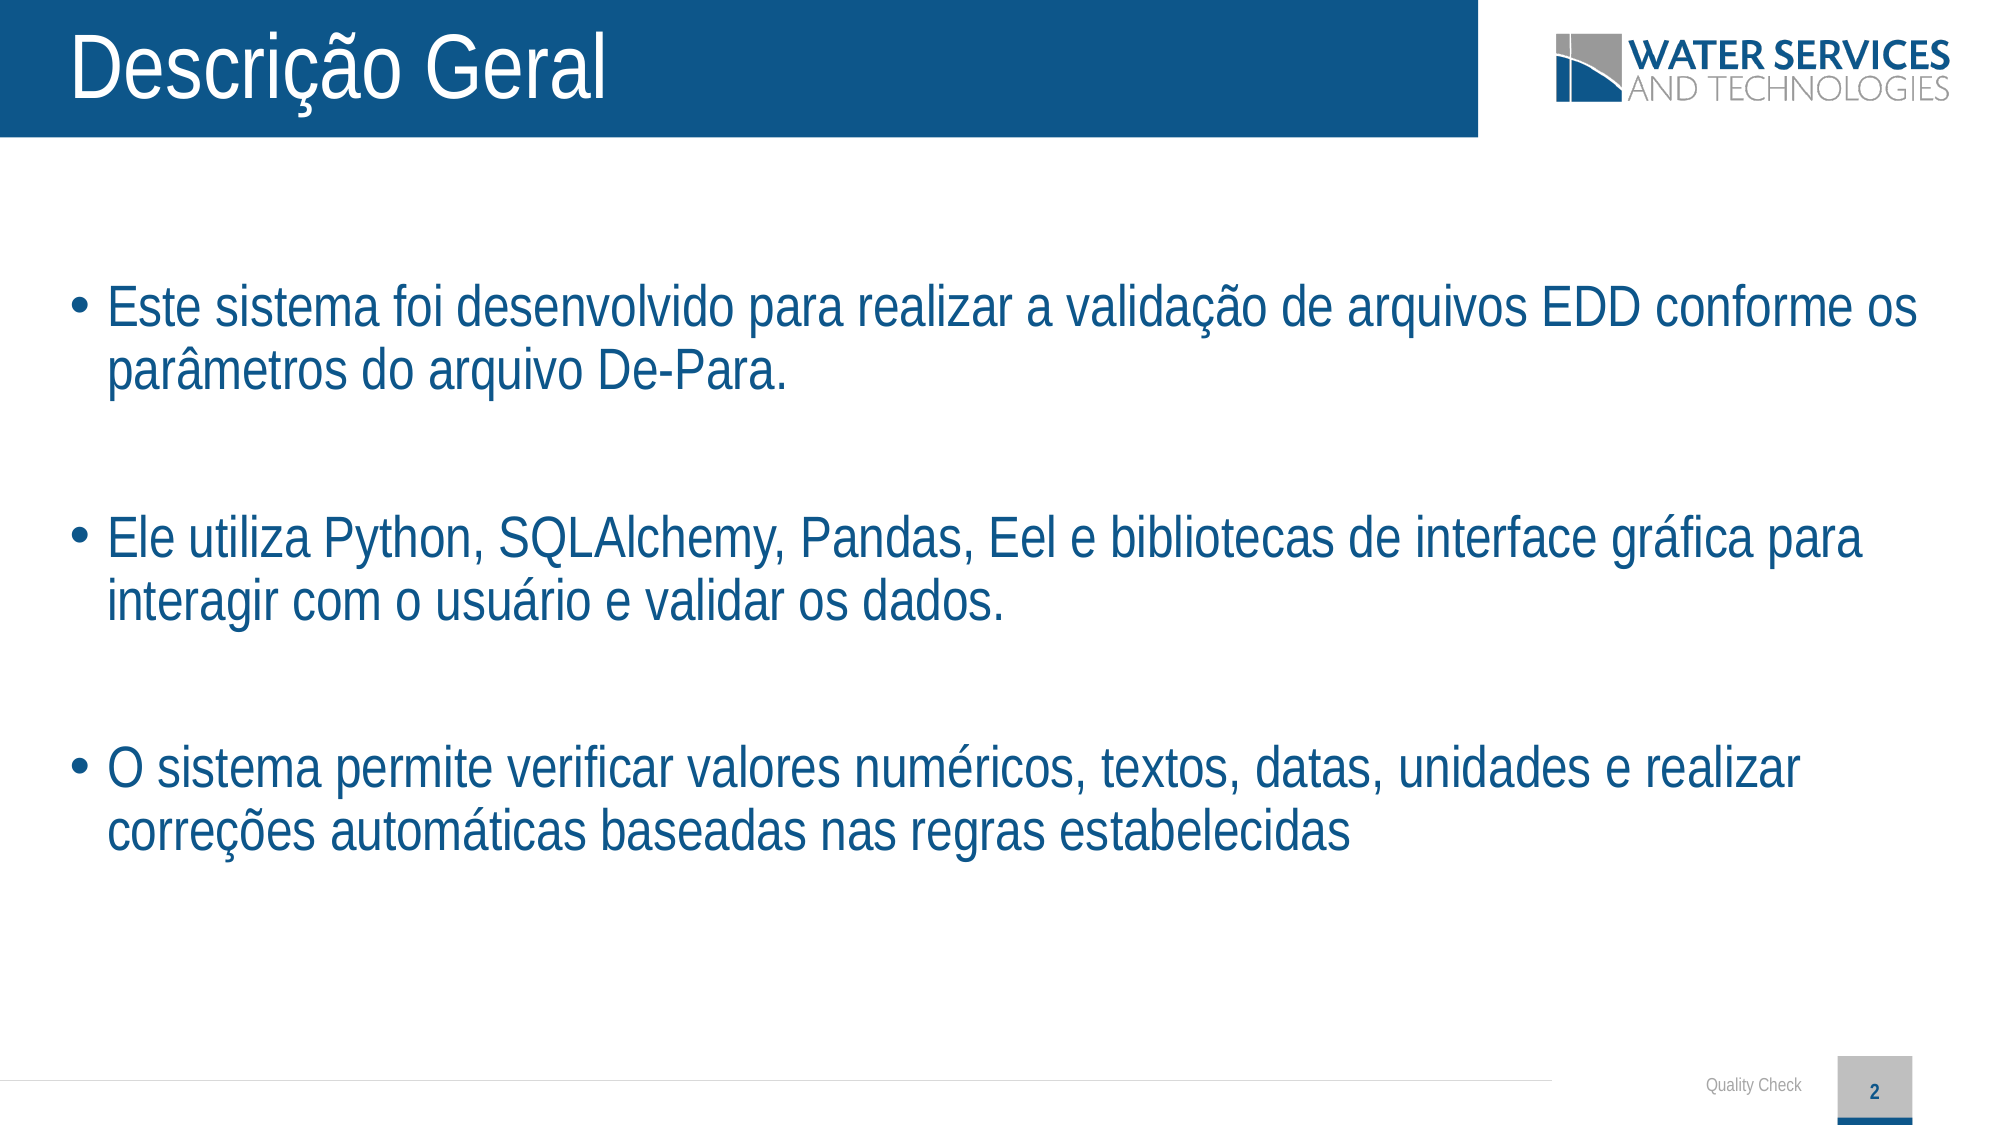

# Descrição Geral

Este sistema foi desenvolvido para realizar a validação de arquivos EDD conforme os parâmetros do arquivo De-Para.

Ele utiliza Python, SQLAlchemy, Pandas, Eel e bibliotecas de interface gráfica para interagir com o usuário e validar os dados.

O sistema permite verificar valores numéricos, textos, datas, unidades e realizar correções automáticas baseadas nas regras estabelecidas